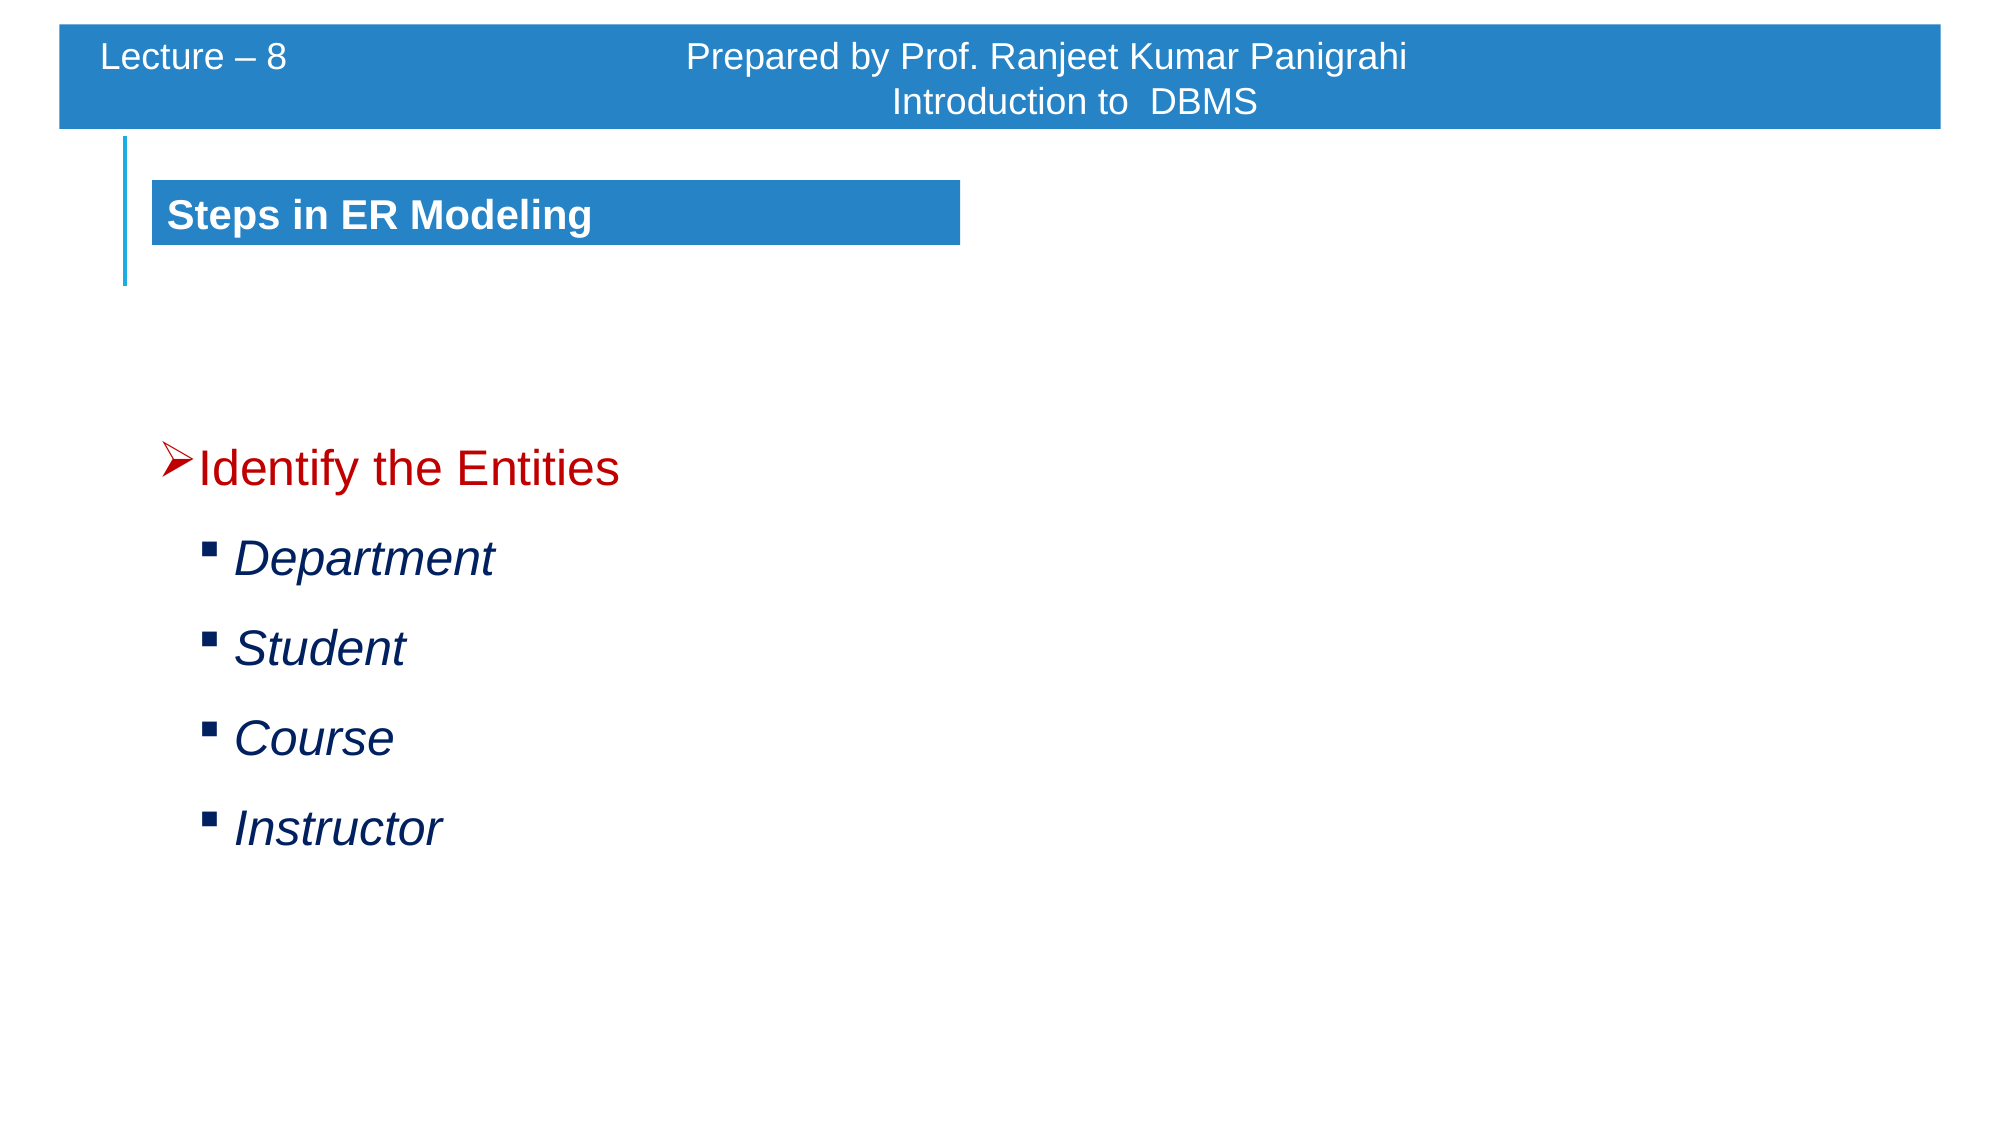

Lecture – 8  		             Prepared by Prof. Ranjeet Kumar Panigrahi					Introduction to  DBMS
Steps in ER Modeling
Identify the Entities
Department
Student
Course
Instructor